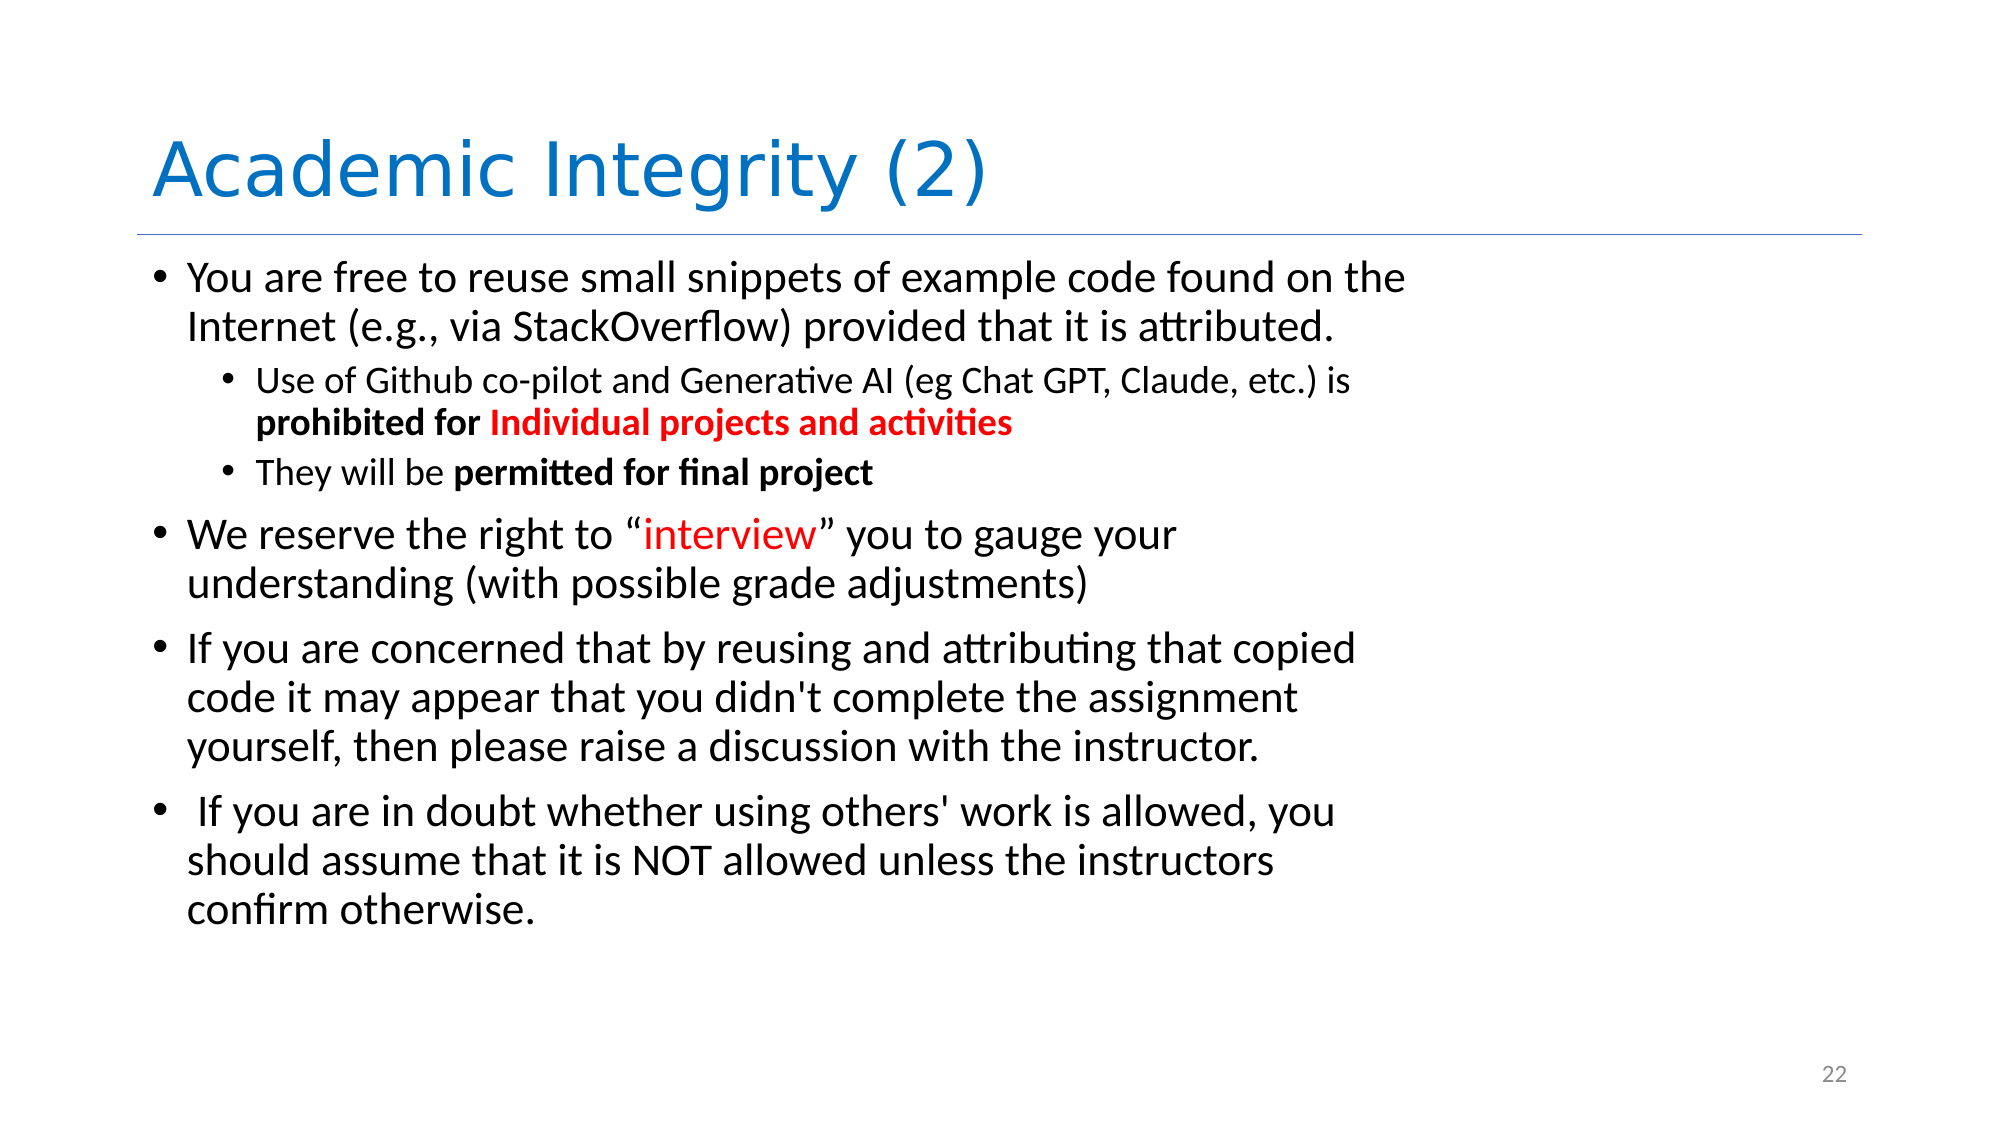

# Academic Integrity (2)
You are free to reuse small snippets of example code found on the Internet (e.g., via StackOverflow) provided that it is attributed.
Use of Github co-pilot and Generative AI (eg Chat GPT, Claude, etc.) is prohibited for Individual projects and activities
They will be permitted for final project
We reserve the right to “interview” you to gauge your understanding (with possible grade adjustments)
If you are concerned that by reusing and attributing that copied code it may appear that you didn't complete the assignment yourself, then please raise a discussion with the instructor.
 If you are in doubt whether using others' work is allowed, you should assume that it is NOT allowed unless the instructors confirm otherwise.

22